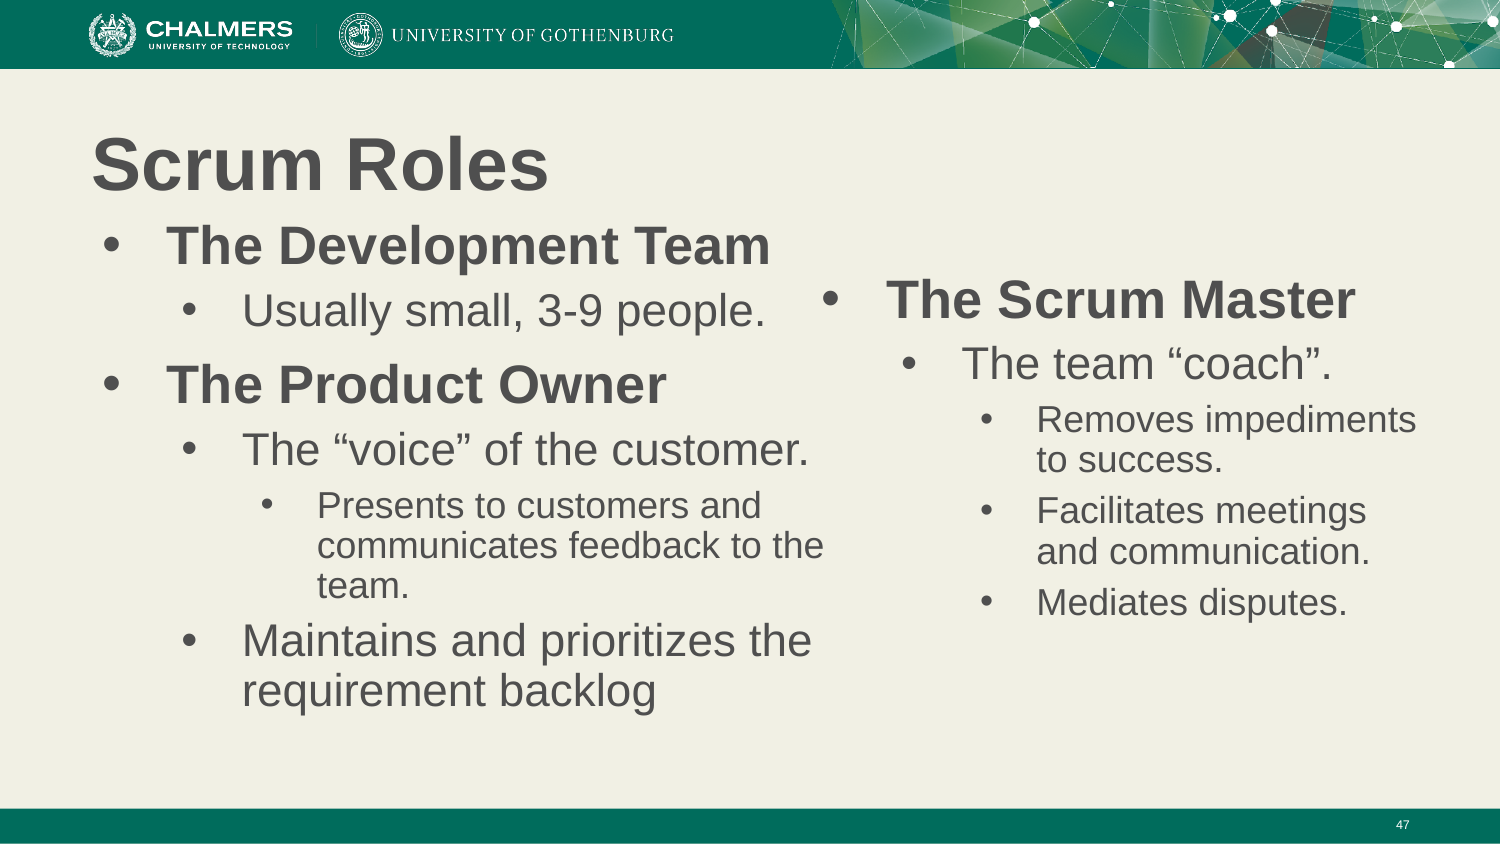

# Scrum Roles
The Development Team
Usually small, 3-9 people.
The Product Owner
The “voice” of the customer.
Presents to customers and communicates feedback to the team.
Maintains and prioritizes the requirement backlog
The Scrum Master
The team “coach”.
Removes impediments to success.
Facilitates meetings and communication.
Mediates disputes.
47